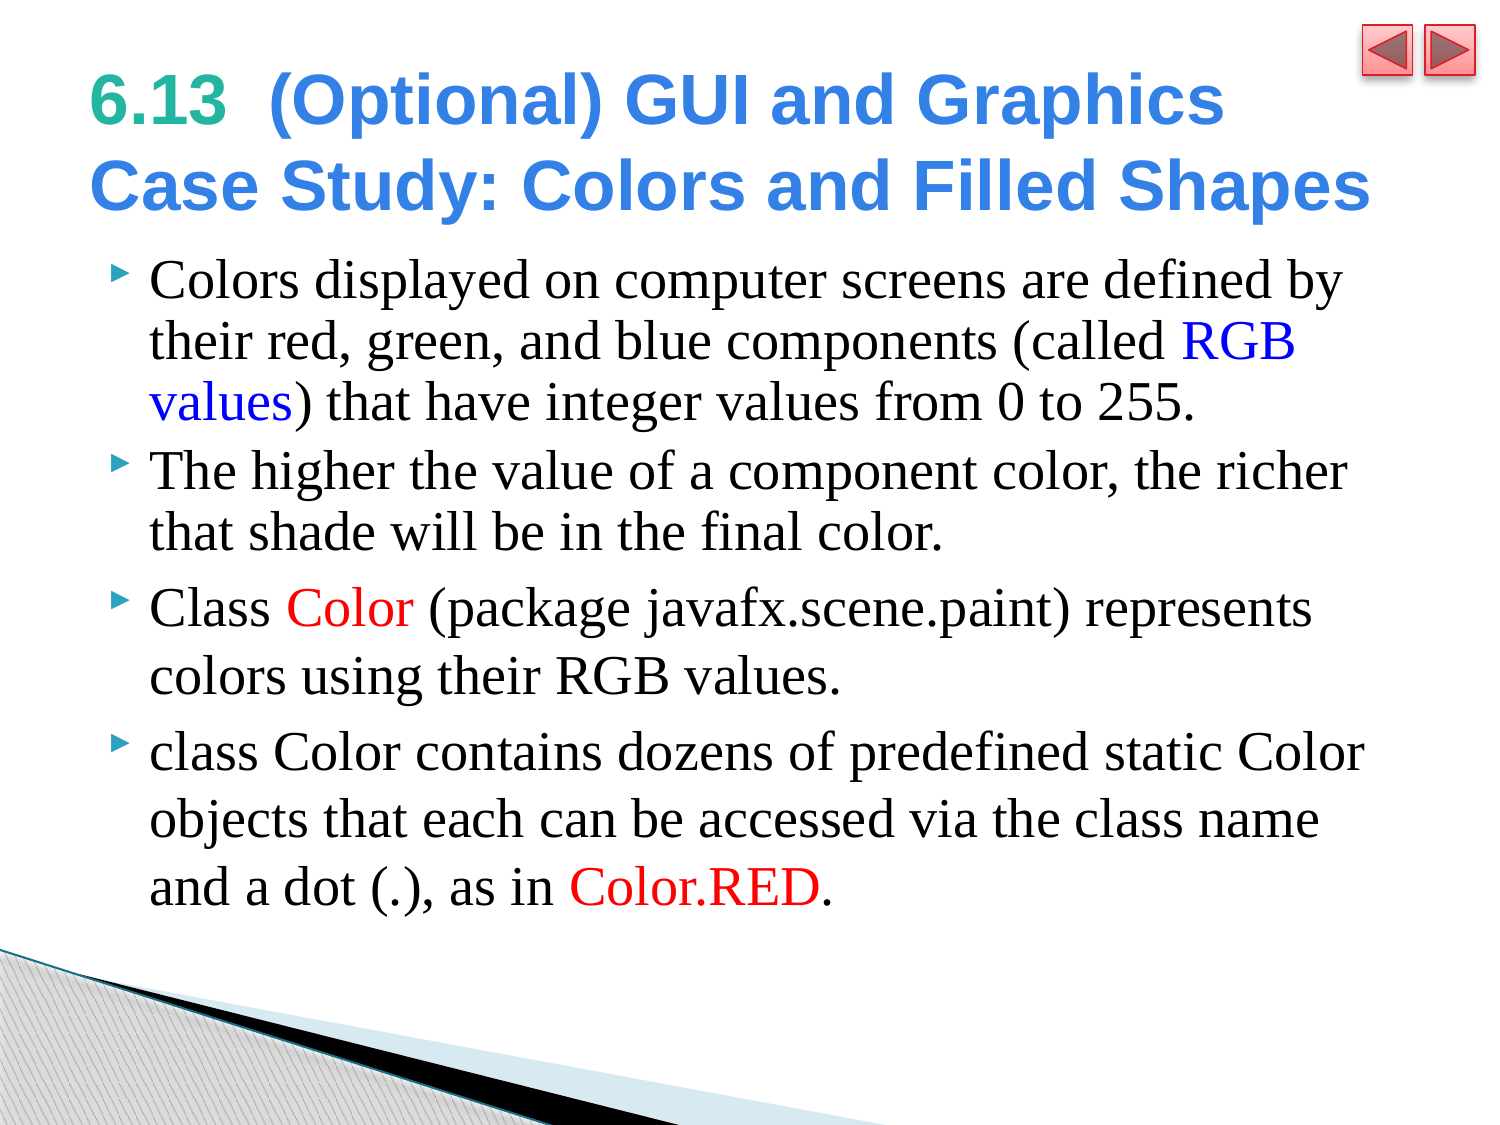

# 6.13  (Optional) GUI and Graphics Case Study: Colors and Filled Shapes
Colors displayed on computer screens are defined by their red, green, and blue components (called RGB values) that have integer values from 0 to 255.
The higher the value of a component color, the richer that shade will be in the final color.
Class Color (package javafx.scene.paint) represents colors using their RGB values.
class Color contains dozens of predefined static Color objects that each can be accessed via the class name and a dot (.), as in Color.RED.